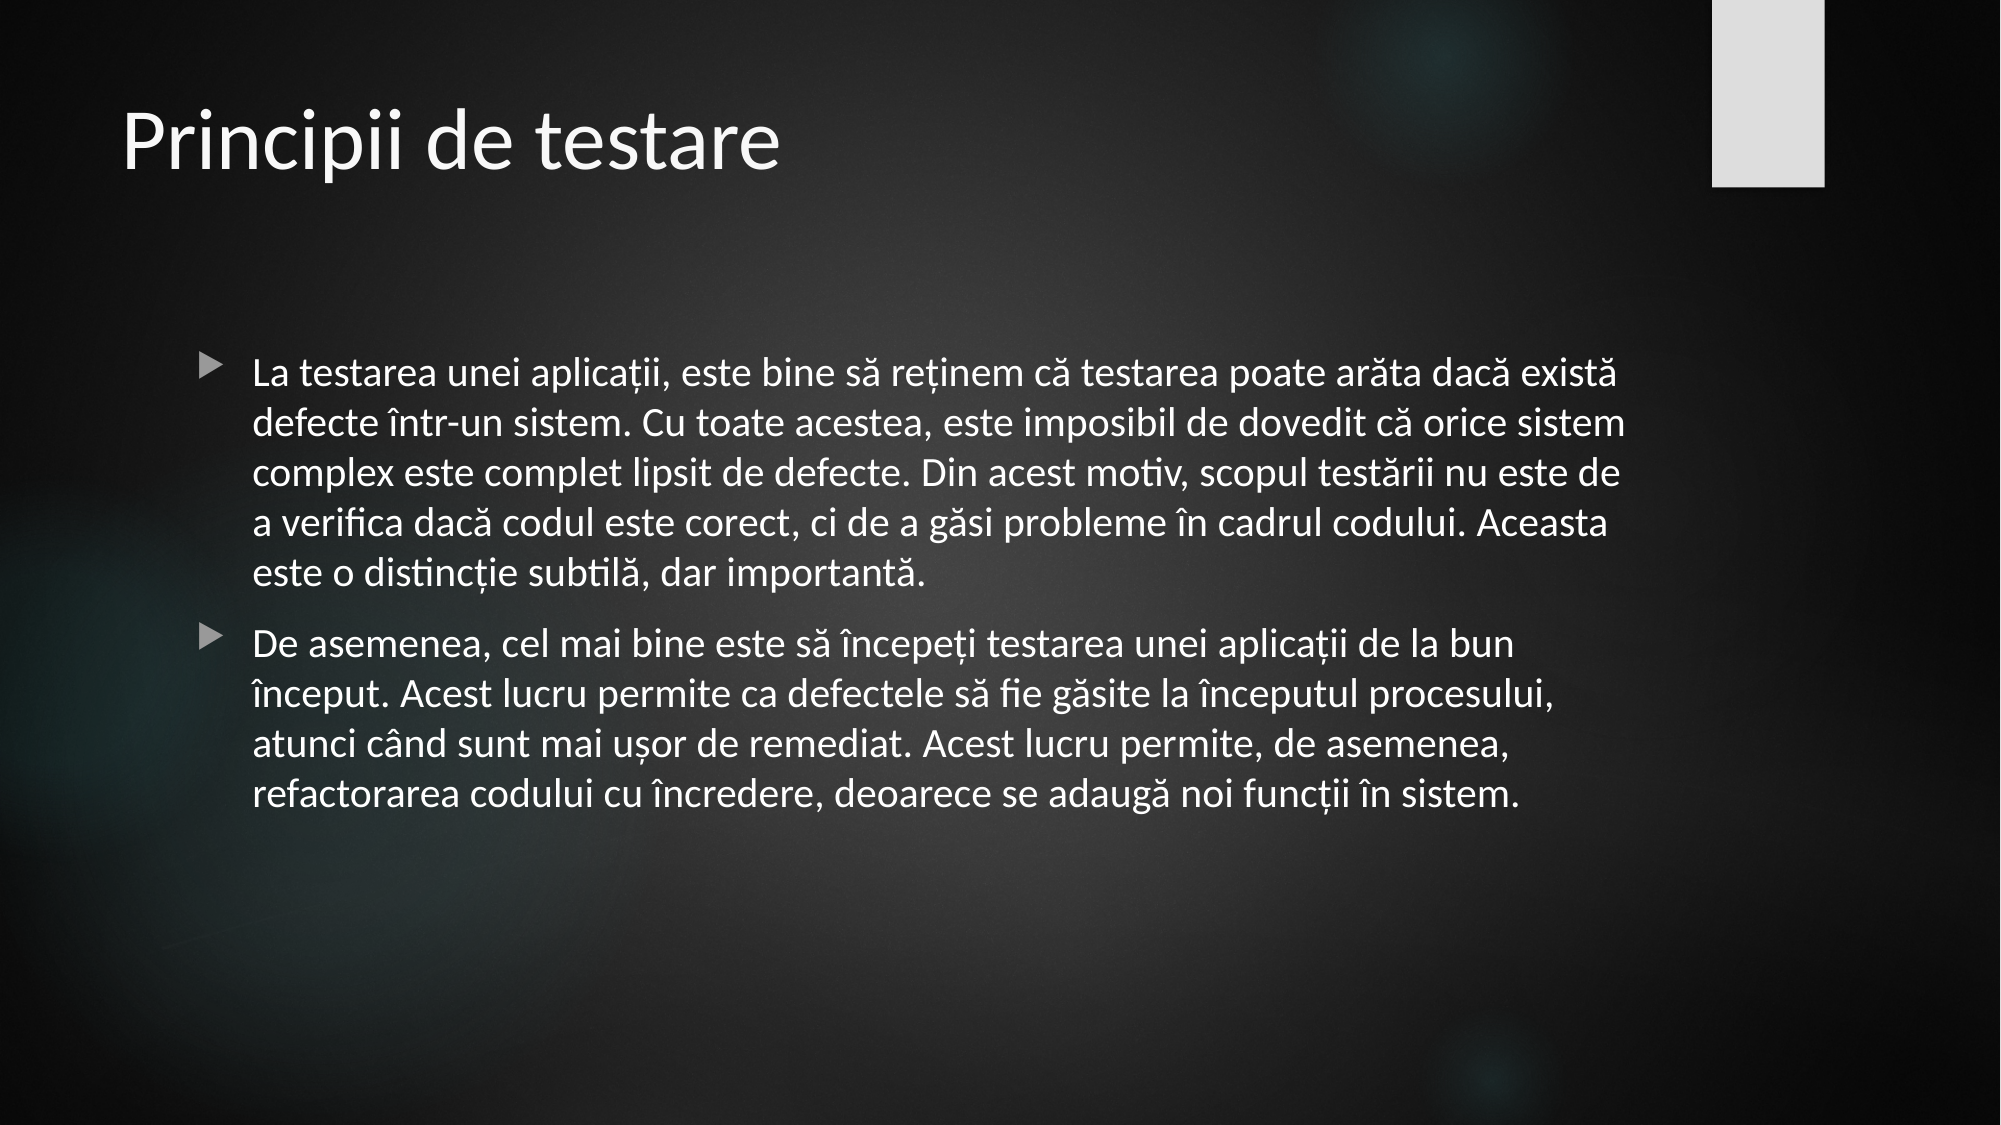

# Principii de testare
La testarea unei aplicații, este bine să reținem că testarea poate arăta dacă există defecte într-un sistem. Cu toate acestea, este imposibil de dovedit că orice sistem complex este complet lipsit de defecte. Din acest motiv, scopul testării nu este de a verifica dacă codul este corect, ci de a găsi probleme în cadrul codului. Aceasta este o distincție subtilă, dar importantă.
De asemenea, cel mai bine este să începeți testarea unei aplicații de la bun început. Acest lucru permite ca defectele să fie găsite la începutul procesului, atunci când sunt mai ușor de remediat. Acest lucru permite, de asemenea, refactorarea codului cu încredere, deoarece se adaugă noi funcții în sistem.